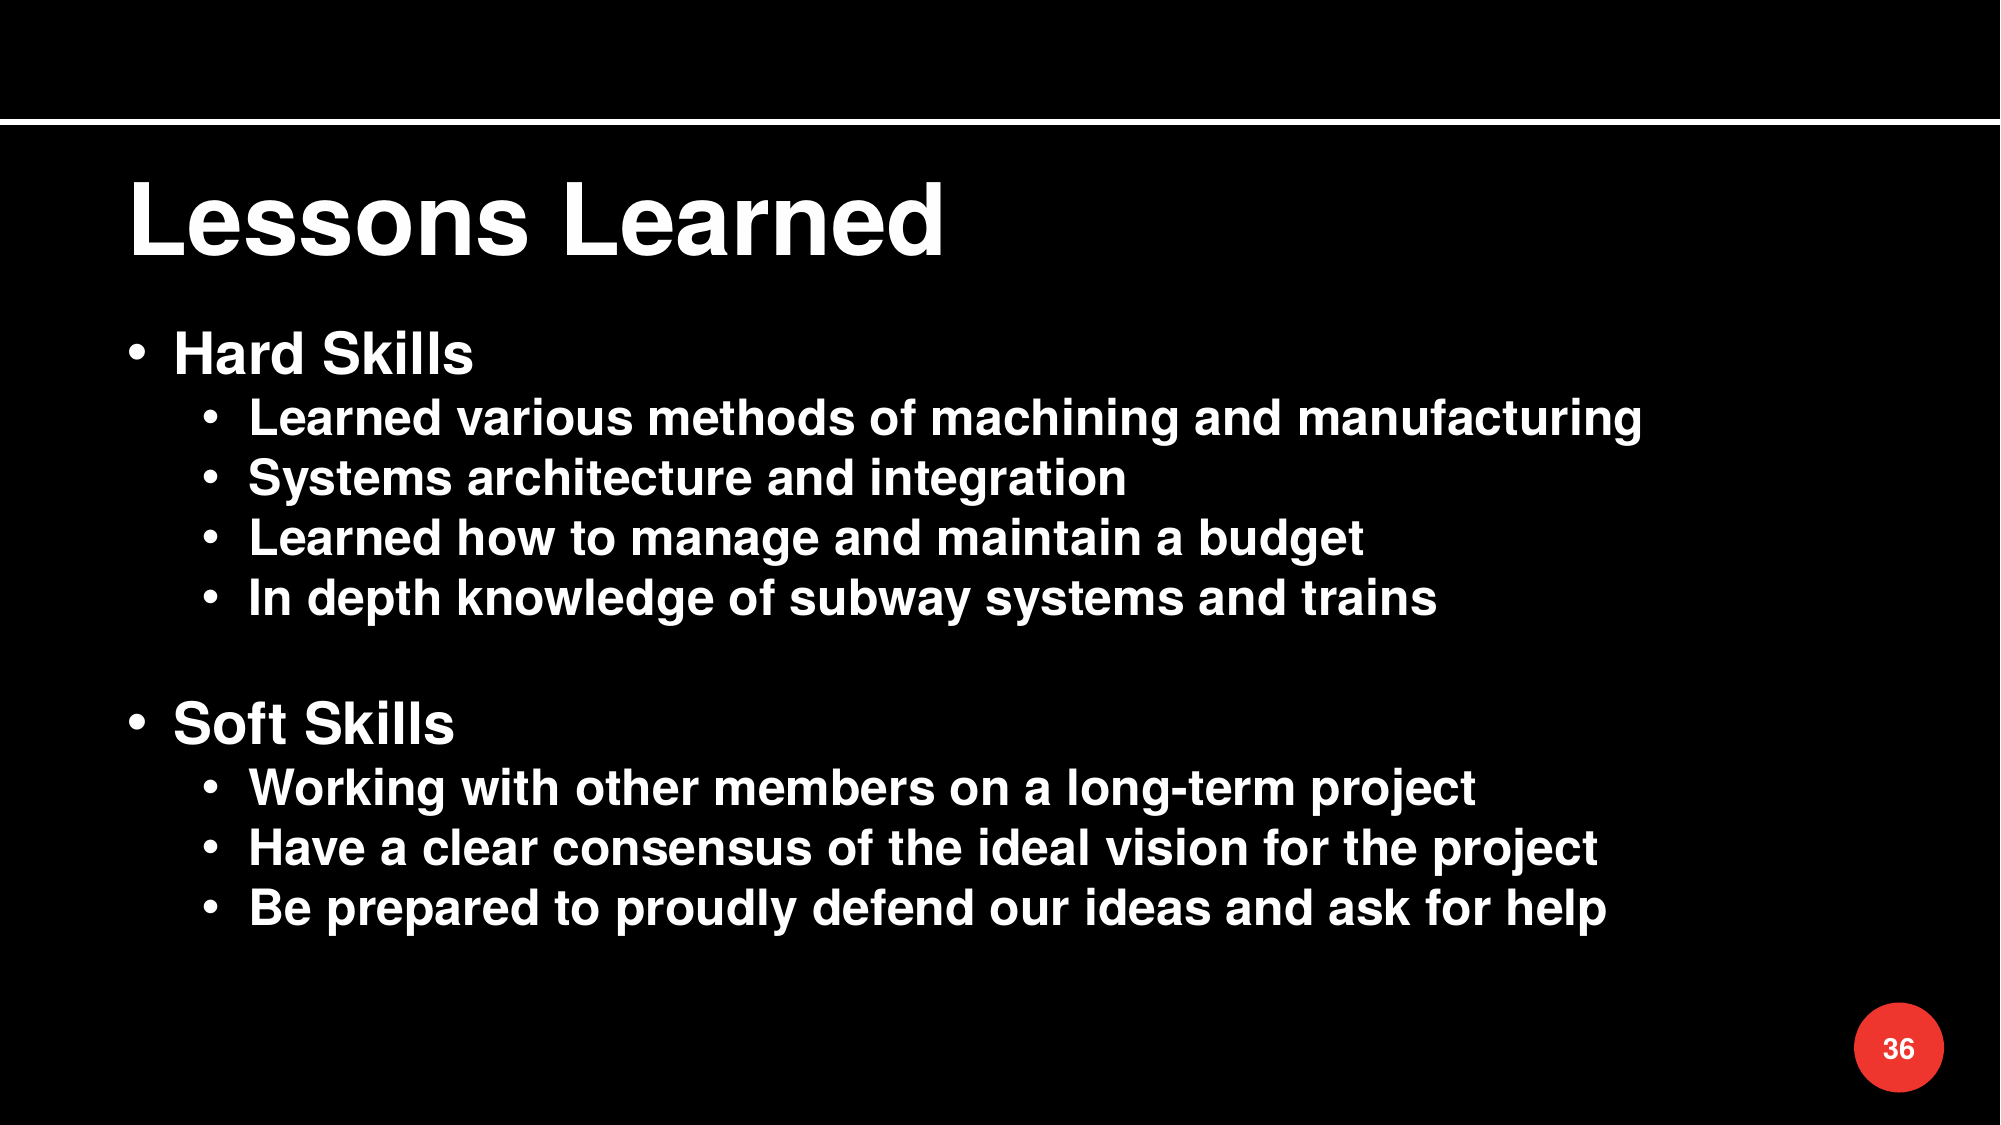

Lessons Learned
Hard Skills
Learned various methods of machining and manufacturing
Systems architecture and integration
Learned how to manage and maintain a budget
In depth knowledge of subway systems and trains

Soft Skills
Working with other members on a long-term project
Have a clear consensus of the ideal vision for the project
Be prepared to proudly defend our ideas and ask for help

36